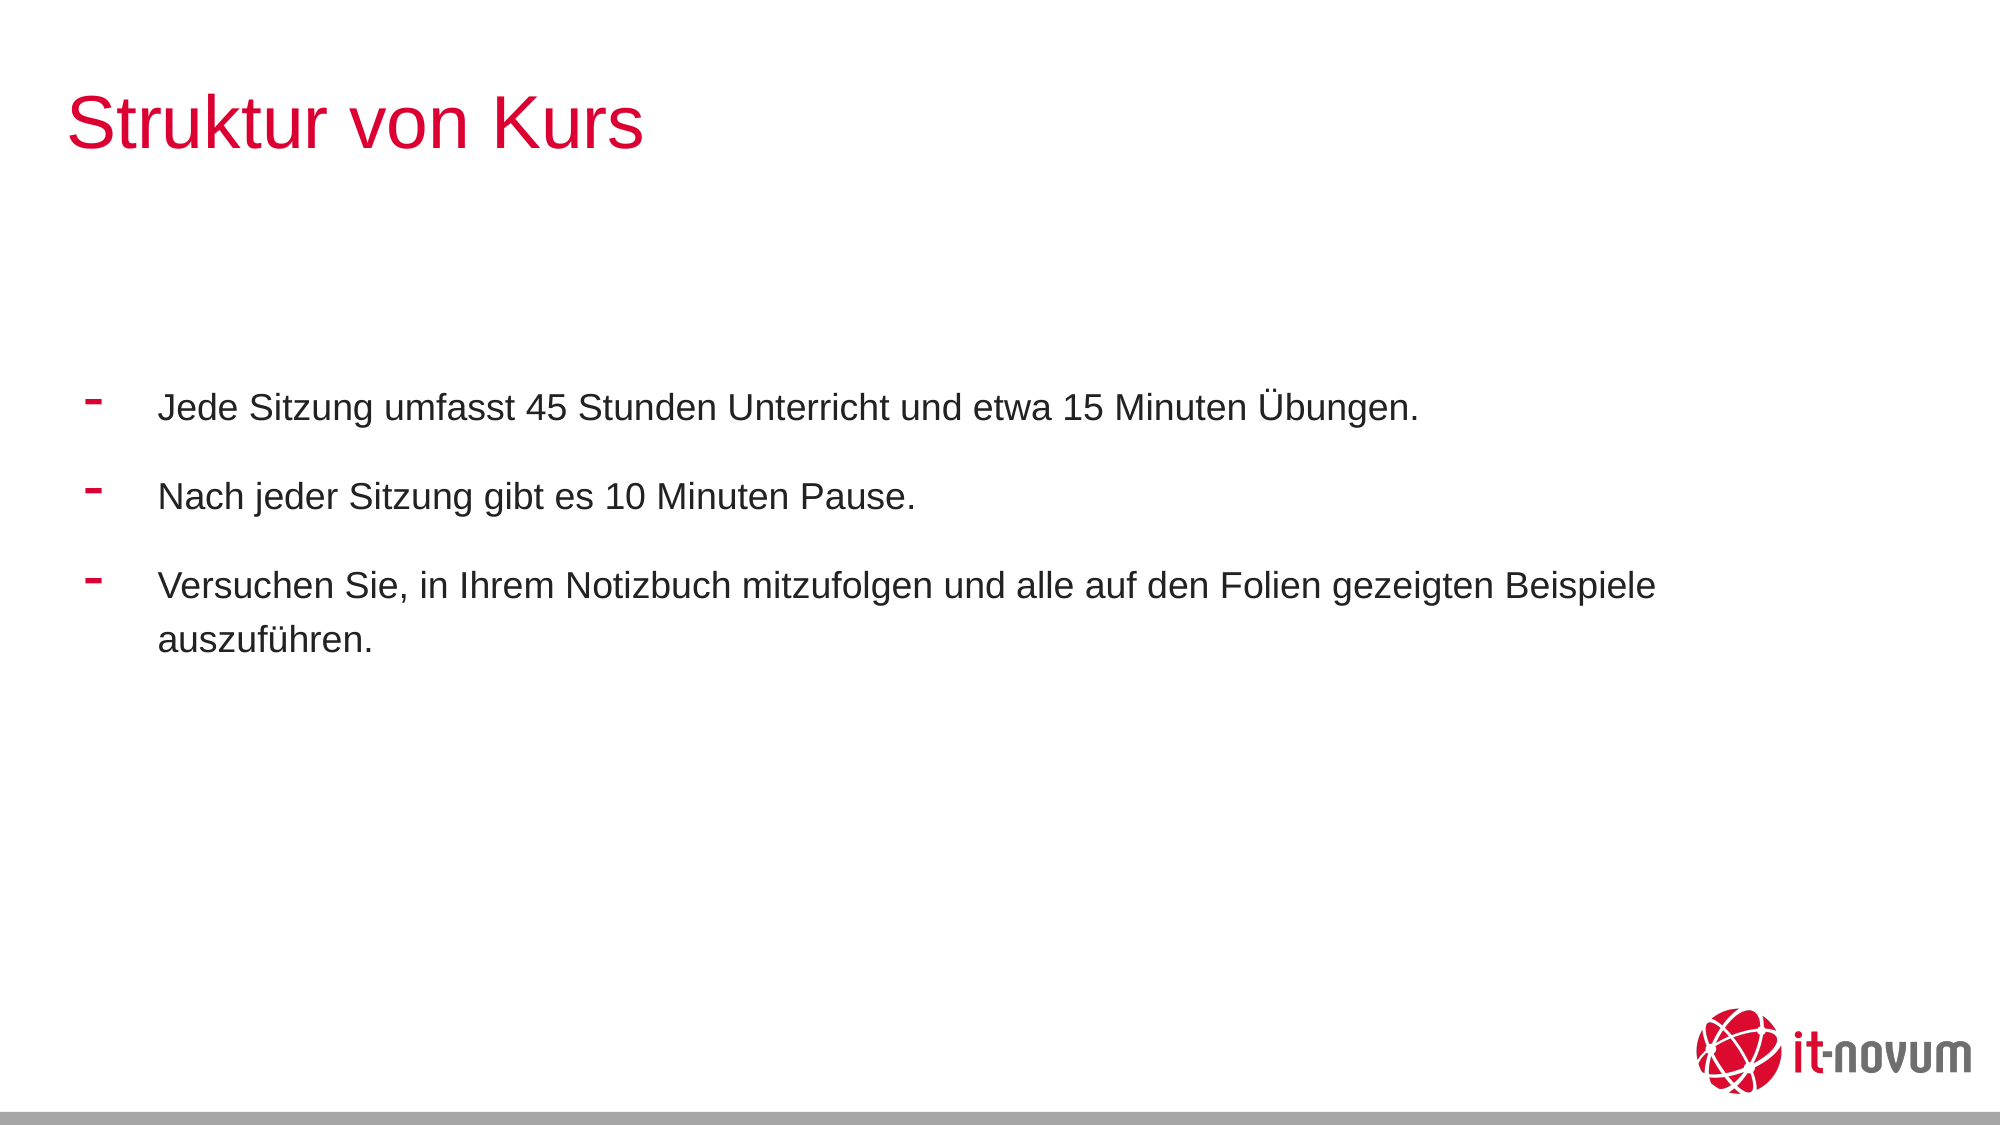

# Struktur von Kurs

Jede Sitzung umfasst 45 Stunden Unterricht und etwa 15 Minuten Übungen.
Nach jeder Sitzung gibt es 10 Minuten Pause.
Versuchen Sie, in Ihrem Notizbuch mitzufolgen und alle auf den Folien gezeigten Beispiele auszuführen.